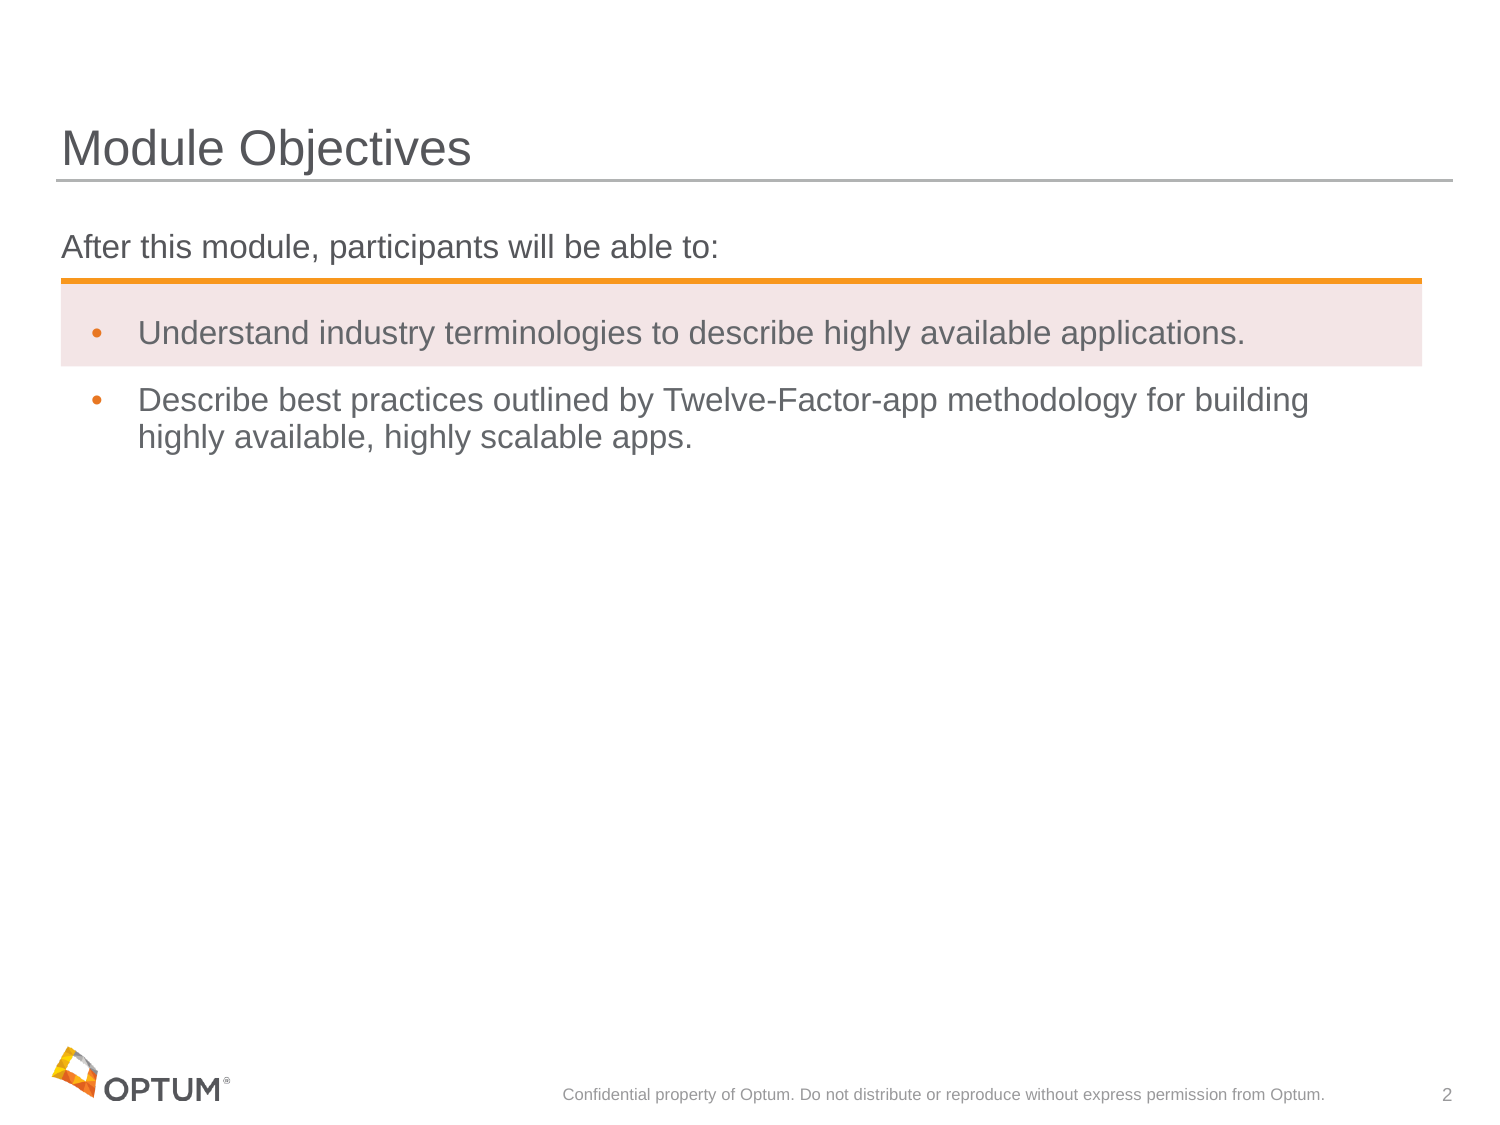

# Module Objectives
| After this module, participants will be able to: |
| --- |
| Understand industry terminologies to describe highly available applications. |
| Describe best practices outlined by Twelve-Factor-app methodology for building highly available, highly scalable apps. |

Confidential property of Optum. Do not distribute or reproduce without express permission from Optum.
2